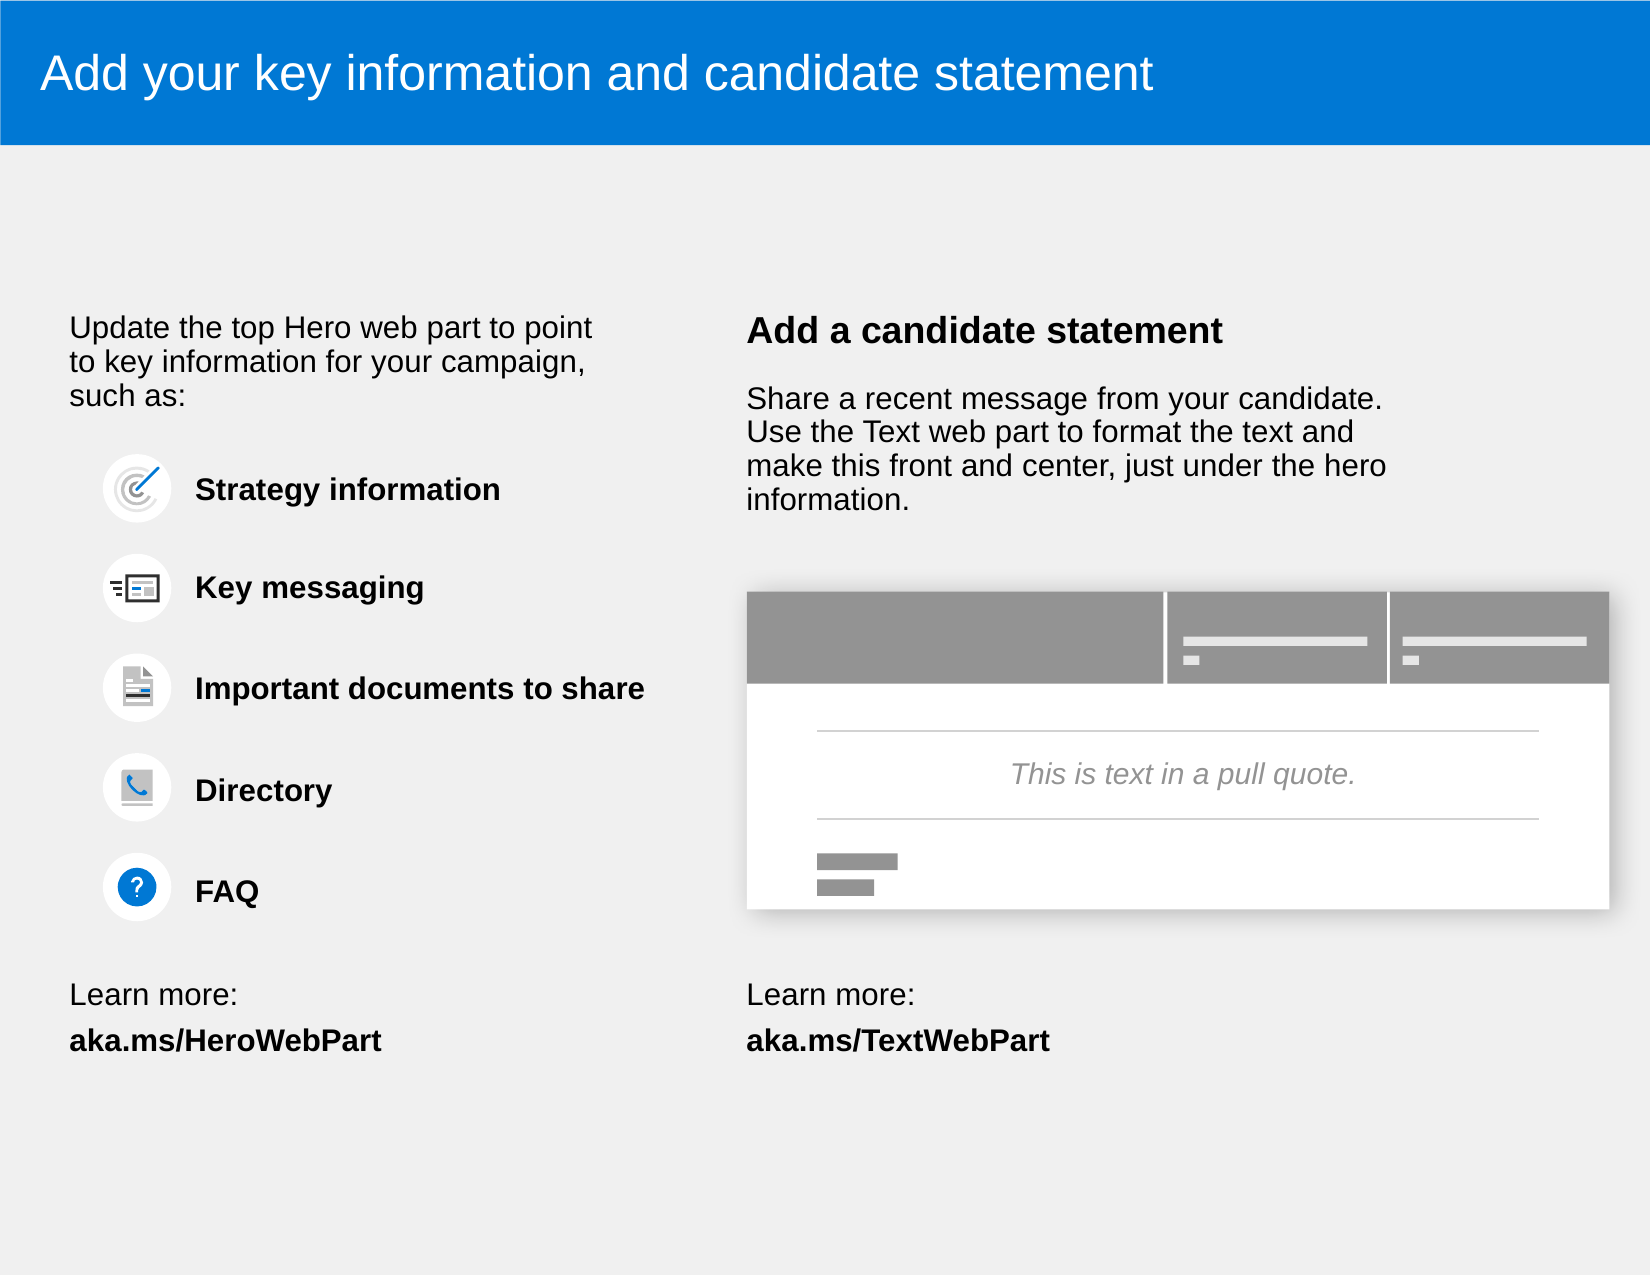

# Add your key information and candidate statement
Update the top Hero web part to point to key information for your campaign, such as:
Add a candidate statement
Share a recent message from your candidate. Use the Text web part to format the text and make this front and center, just under the hero information.

Strategy information

Key messaging

Important documents to share

This is text in a pull quote.

Directory

FAQ

Learn more:
aka.ms/HeroWebPart
Learn more:
aka.ms/TextWebPart